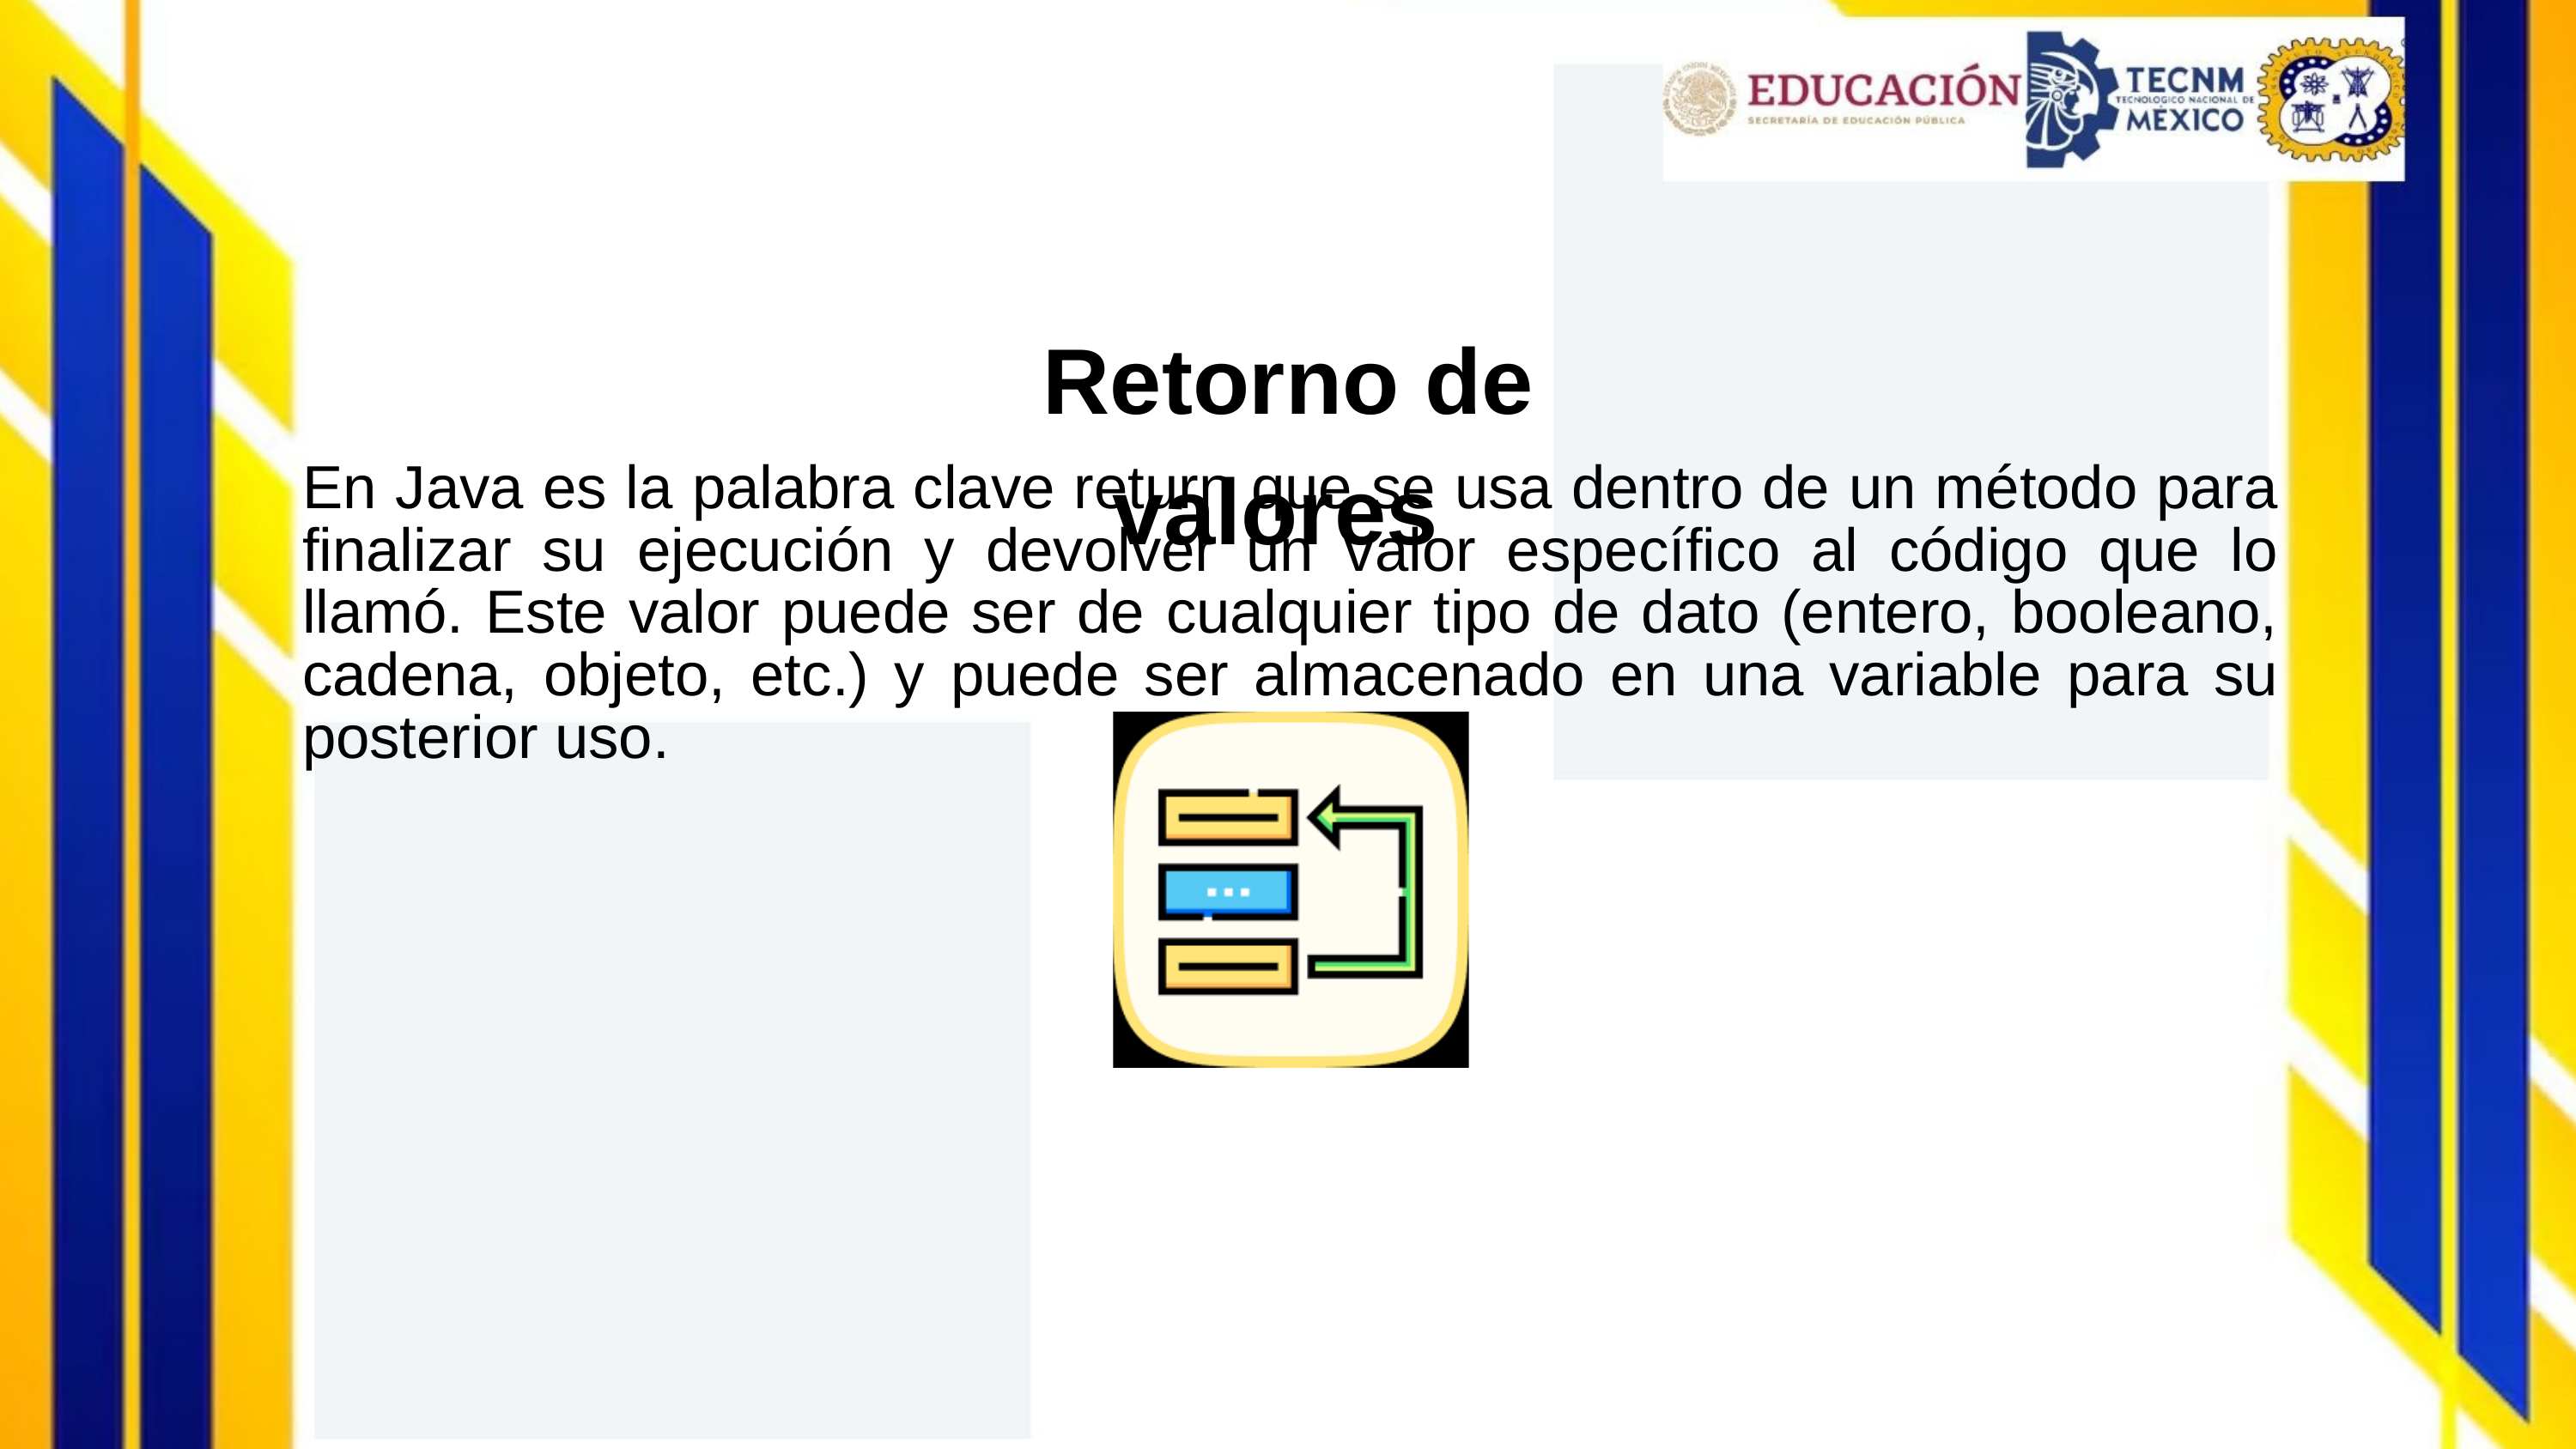

Retorno de valores
En Java es la palabra clave return que se usa dentro de un método para finalizar su ejecución y devolver un valor específico al código que lo llamó. Este valor puede ser de cualquier tipo de dato (entero, booleano, cadena, objeto, etc.) y puede ser almacenado en una variable para su posterior uso.